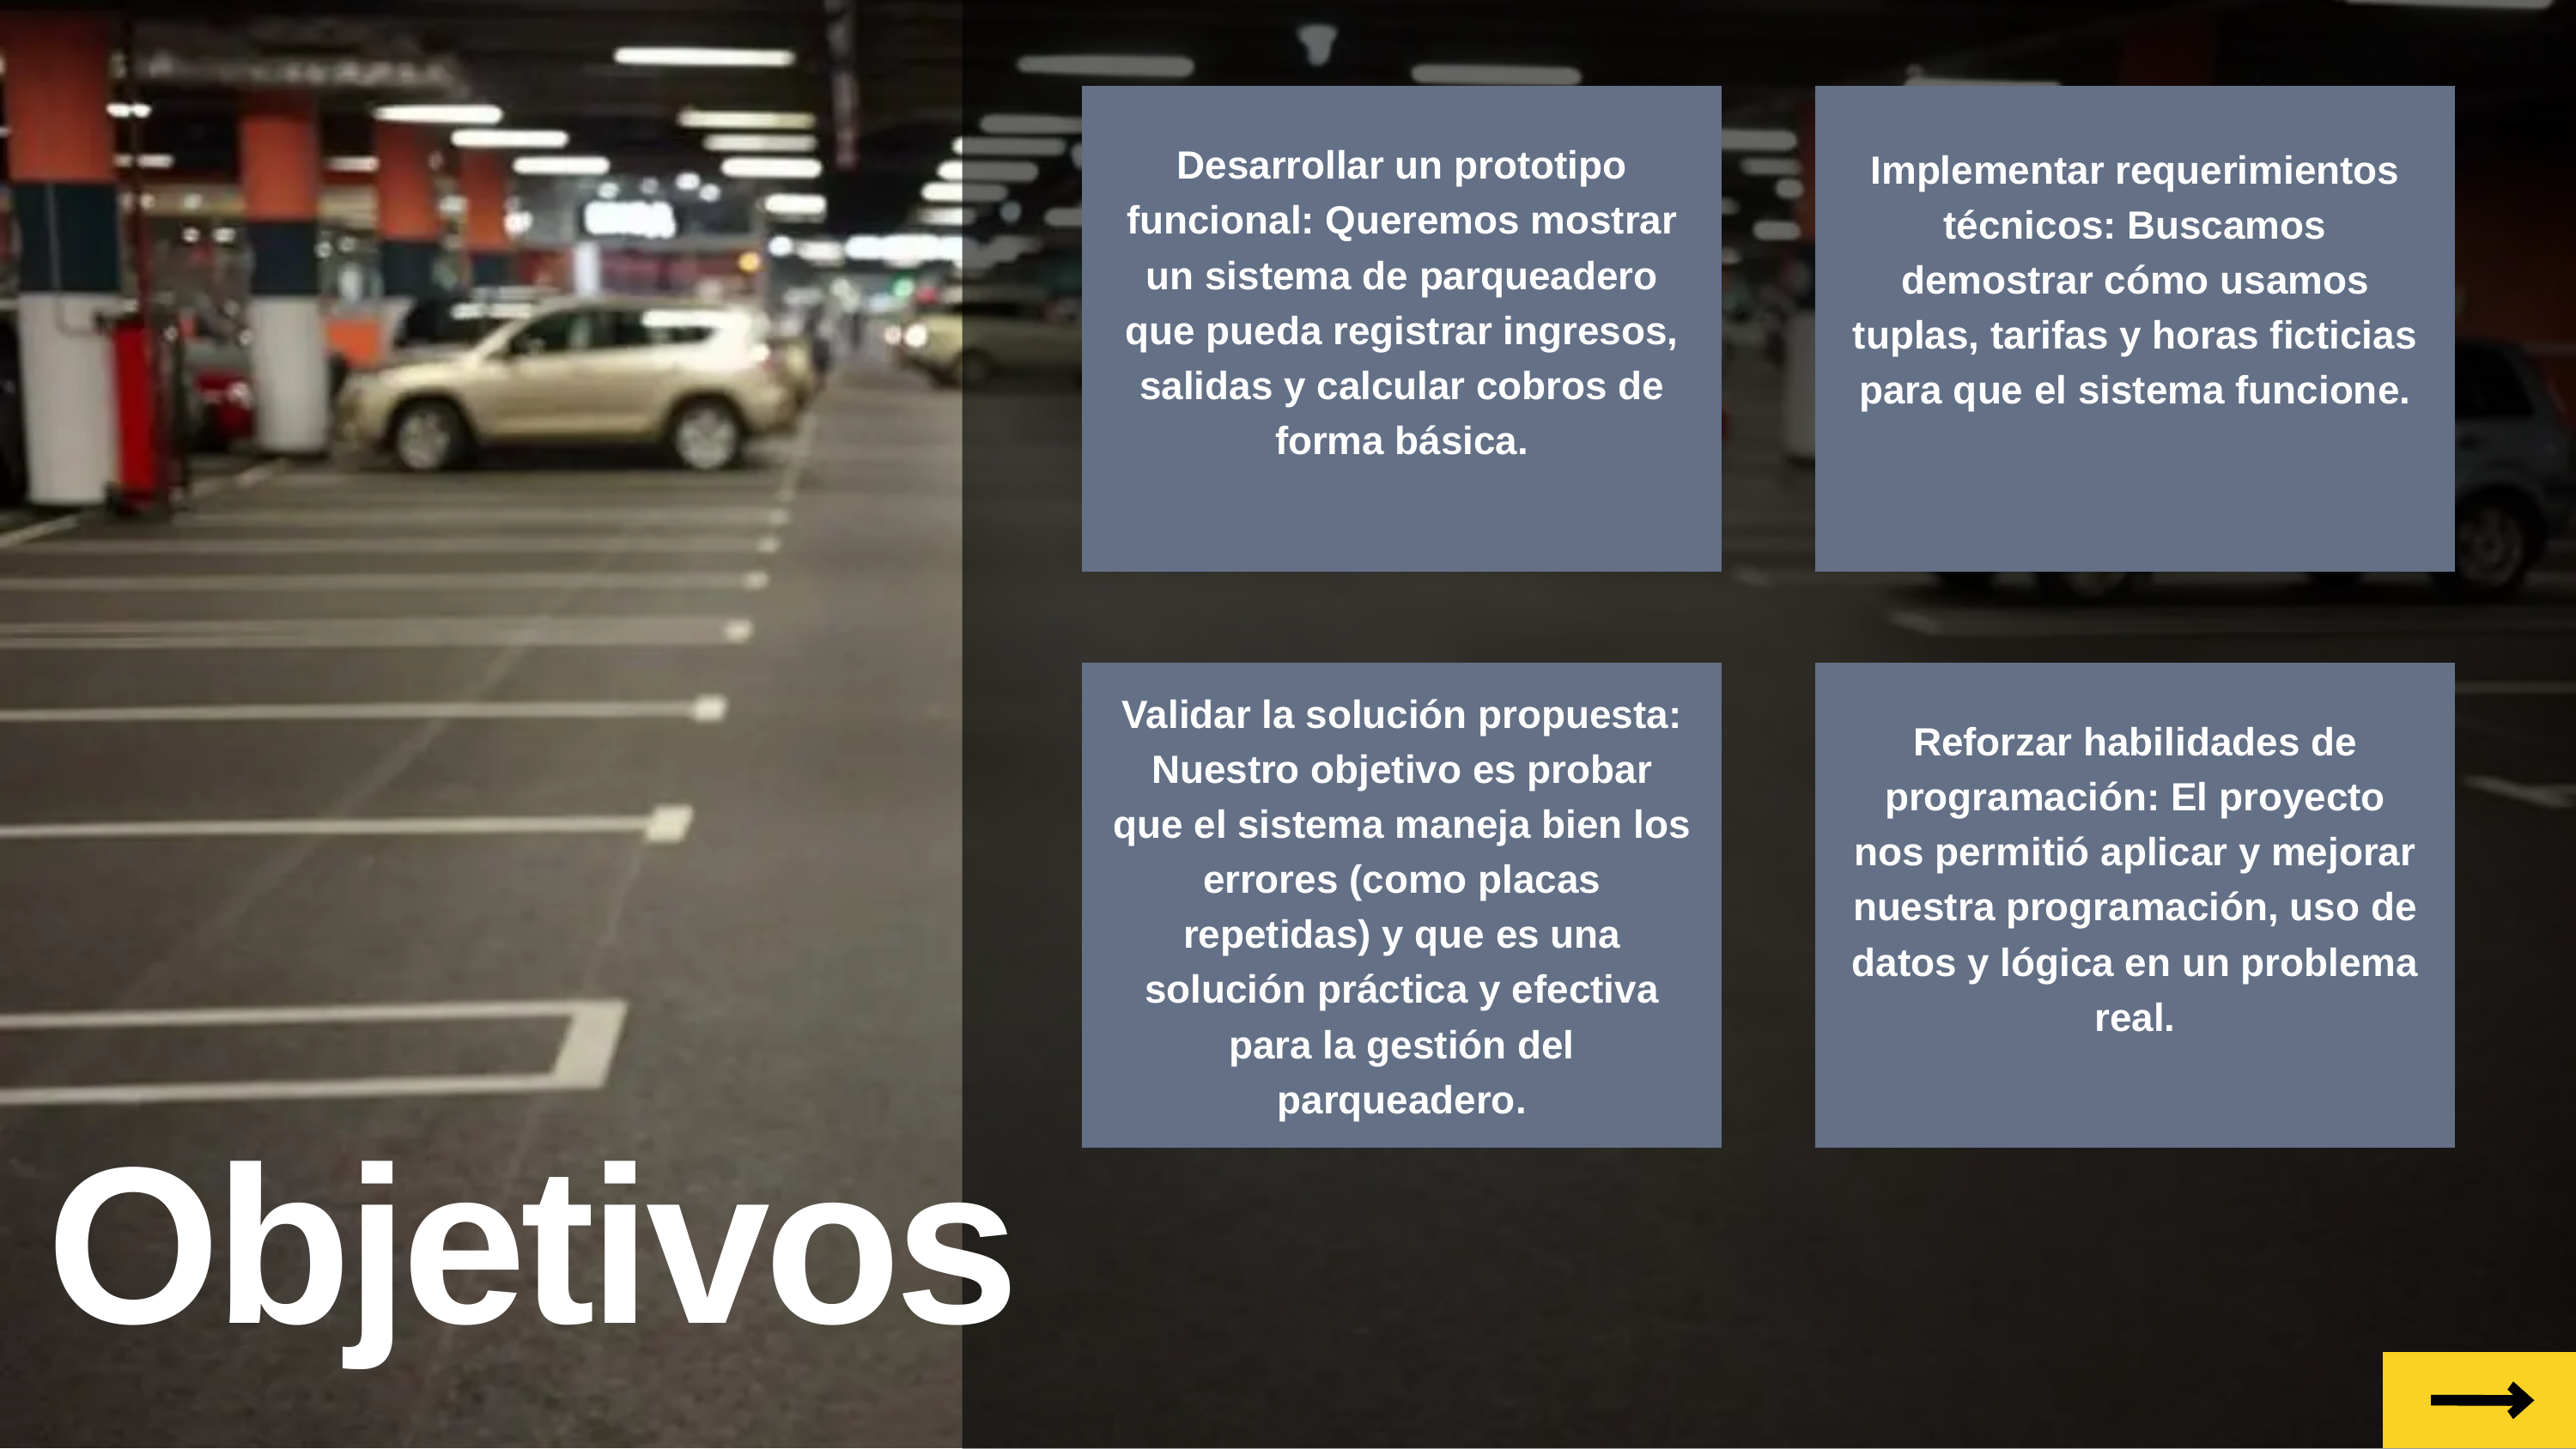

Desarrollar un prototipo funcional: Queremos mostrar un sistema de parqueadero que pueda registrar ingresos, salidas y calcular cobros de forma básica.
Implementar requerimientos técnicos: Buscamos demostrar cómo usamos tuplas, tarifas y horas ficticias para que el sistema funcione.

Validar la solución propuesta: Nuestro objetivo es probar que el sistema maneja bien los errores (como placas repetidas) y que es una solución práctica y efectiva para la gestión del parqueadero.
Reforzar habilidades de programación: El proyecto nos permitió aplicar y mejorar nuestra programación, uso de datos y lógica en un problema real.
Objetivos